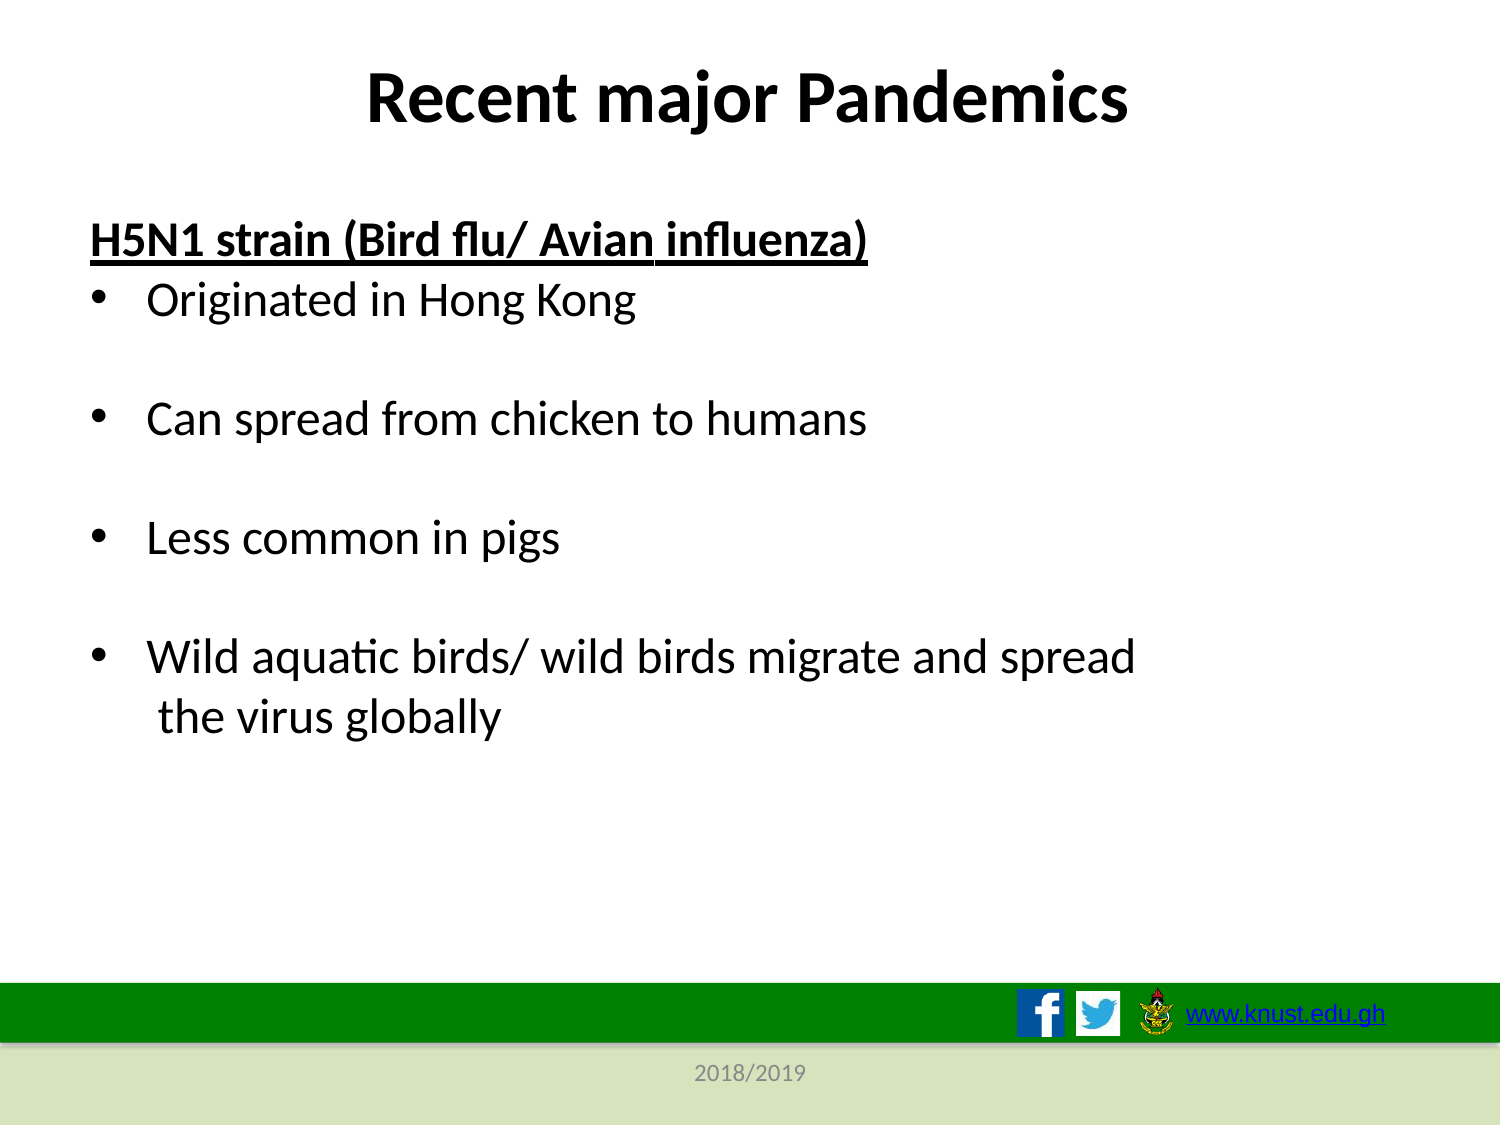

# Recent major Pandemics
H5N1 strain (Bird flu/ Avian influenza)
Originated in Hong Kong

Can spread from chicken to humans

Less common in pigs

Wild aquatic birds/ wild birds migrate and spread  the virus globally

www.knust.edu.gh
2018/2019